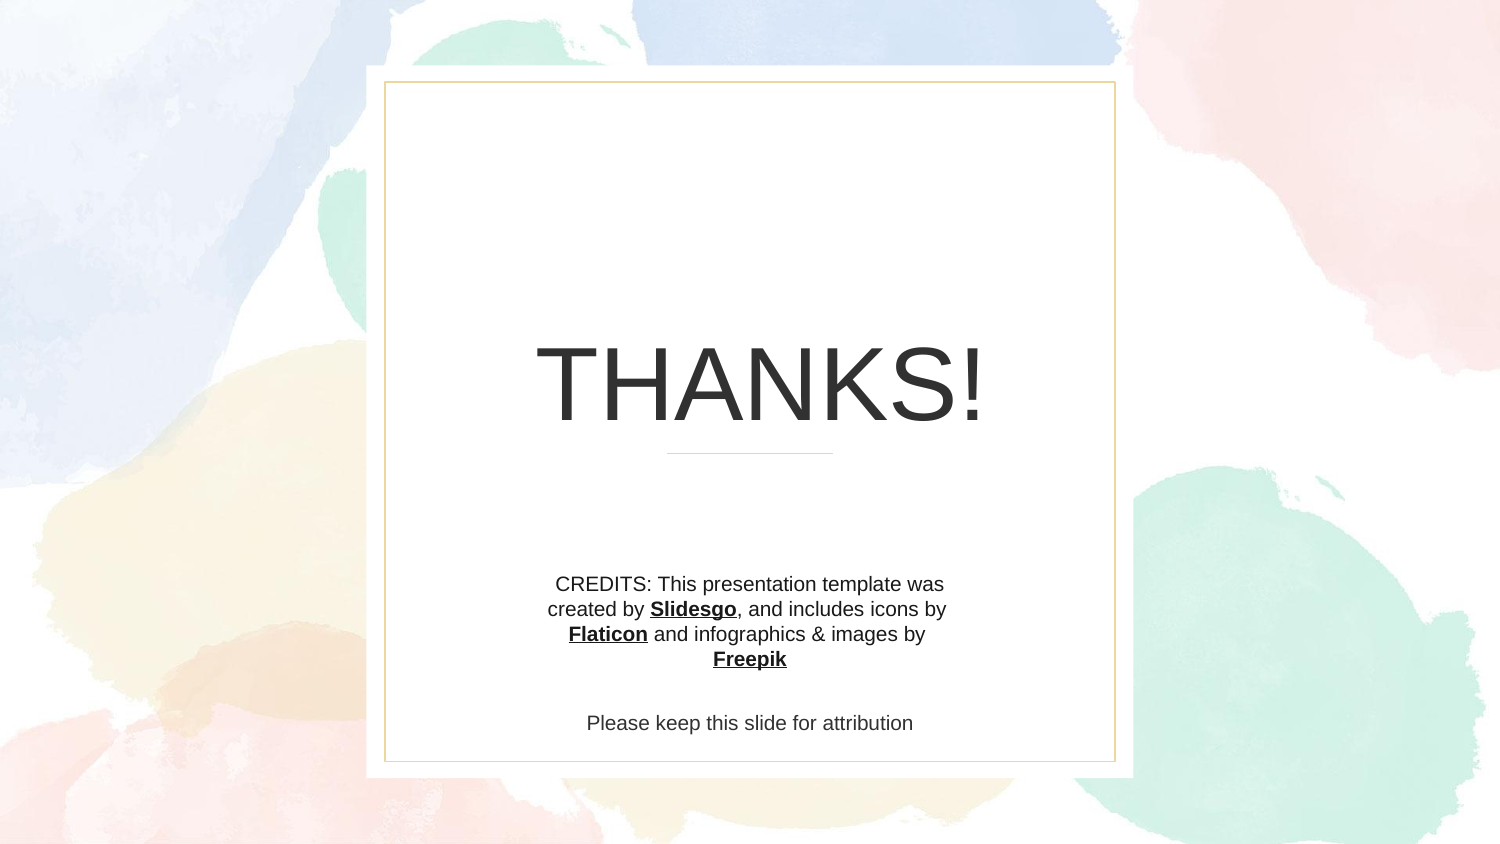

# THANKS!
Please keep this slide for attribution